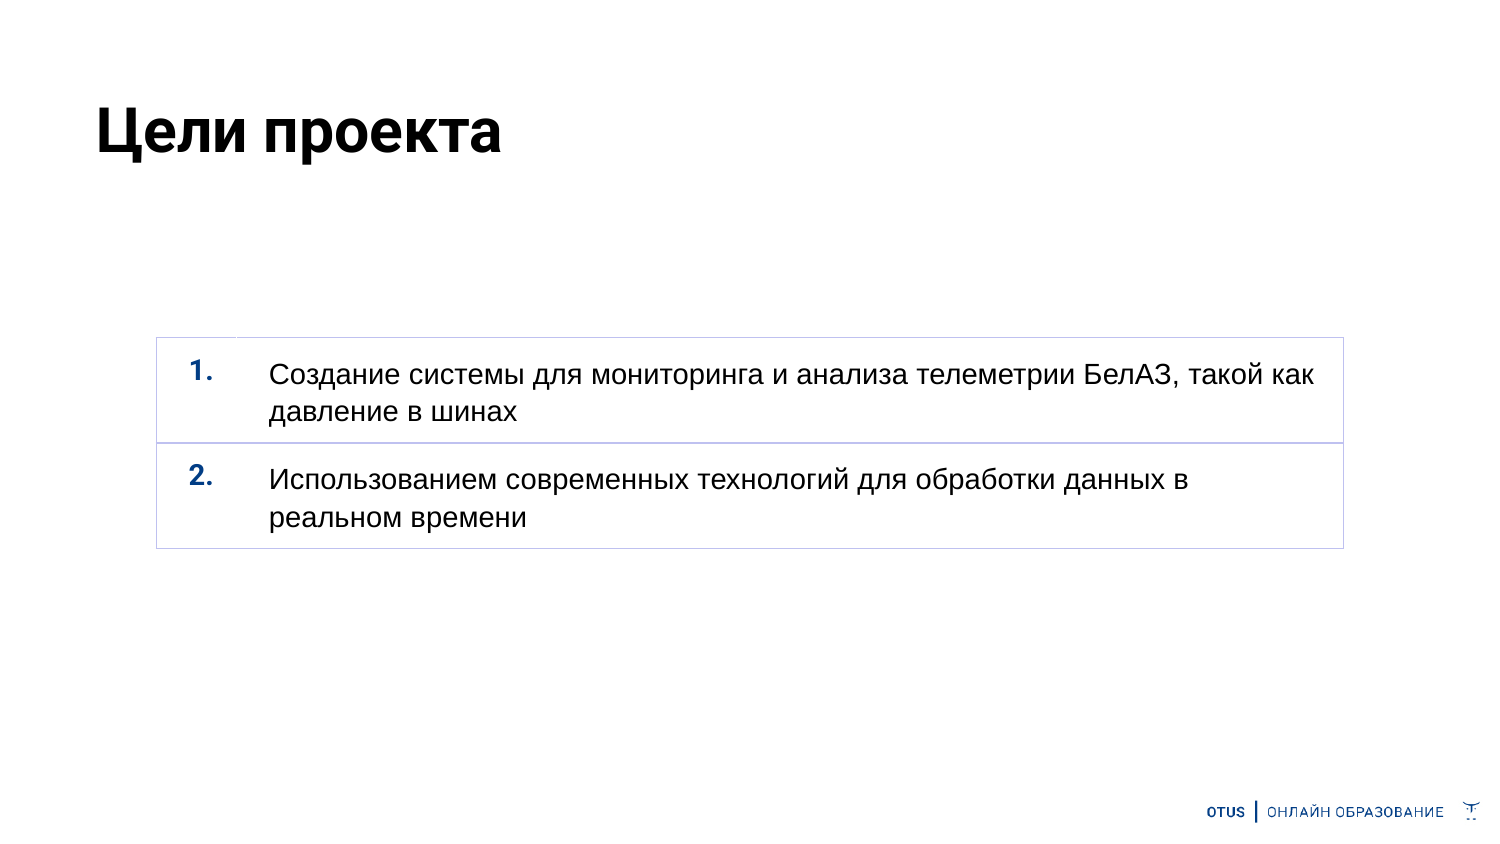

Цели проекта
| 1. | Создание системы для мониторинга и анализа телеметрии БелАЗ, такой как давление в шинах |
| --- | --- |
| 2. | Использованием современных технологий для обработки данных в реальном времени |